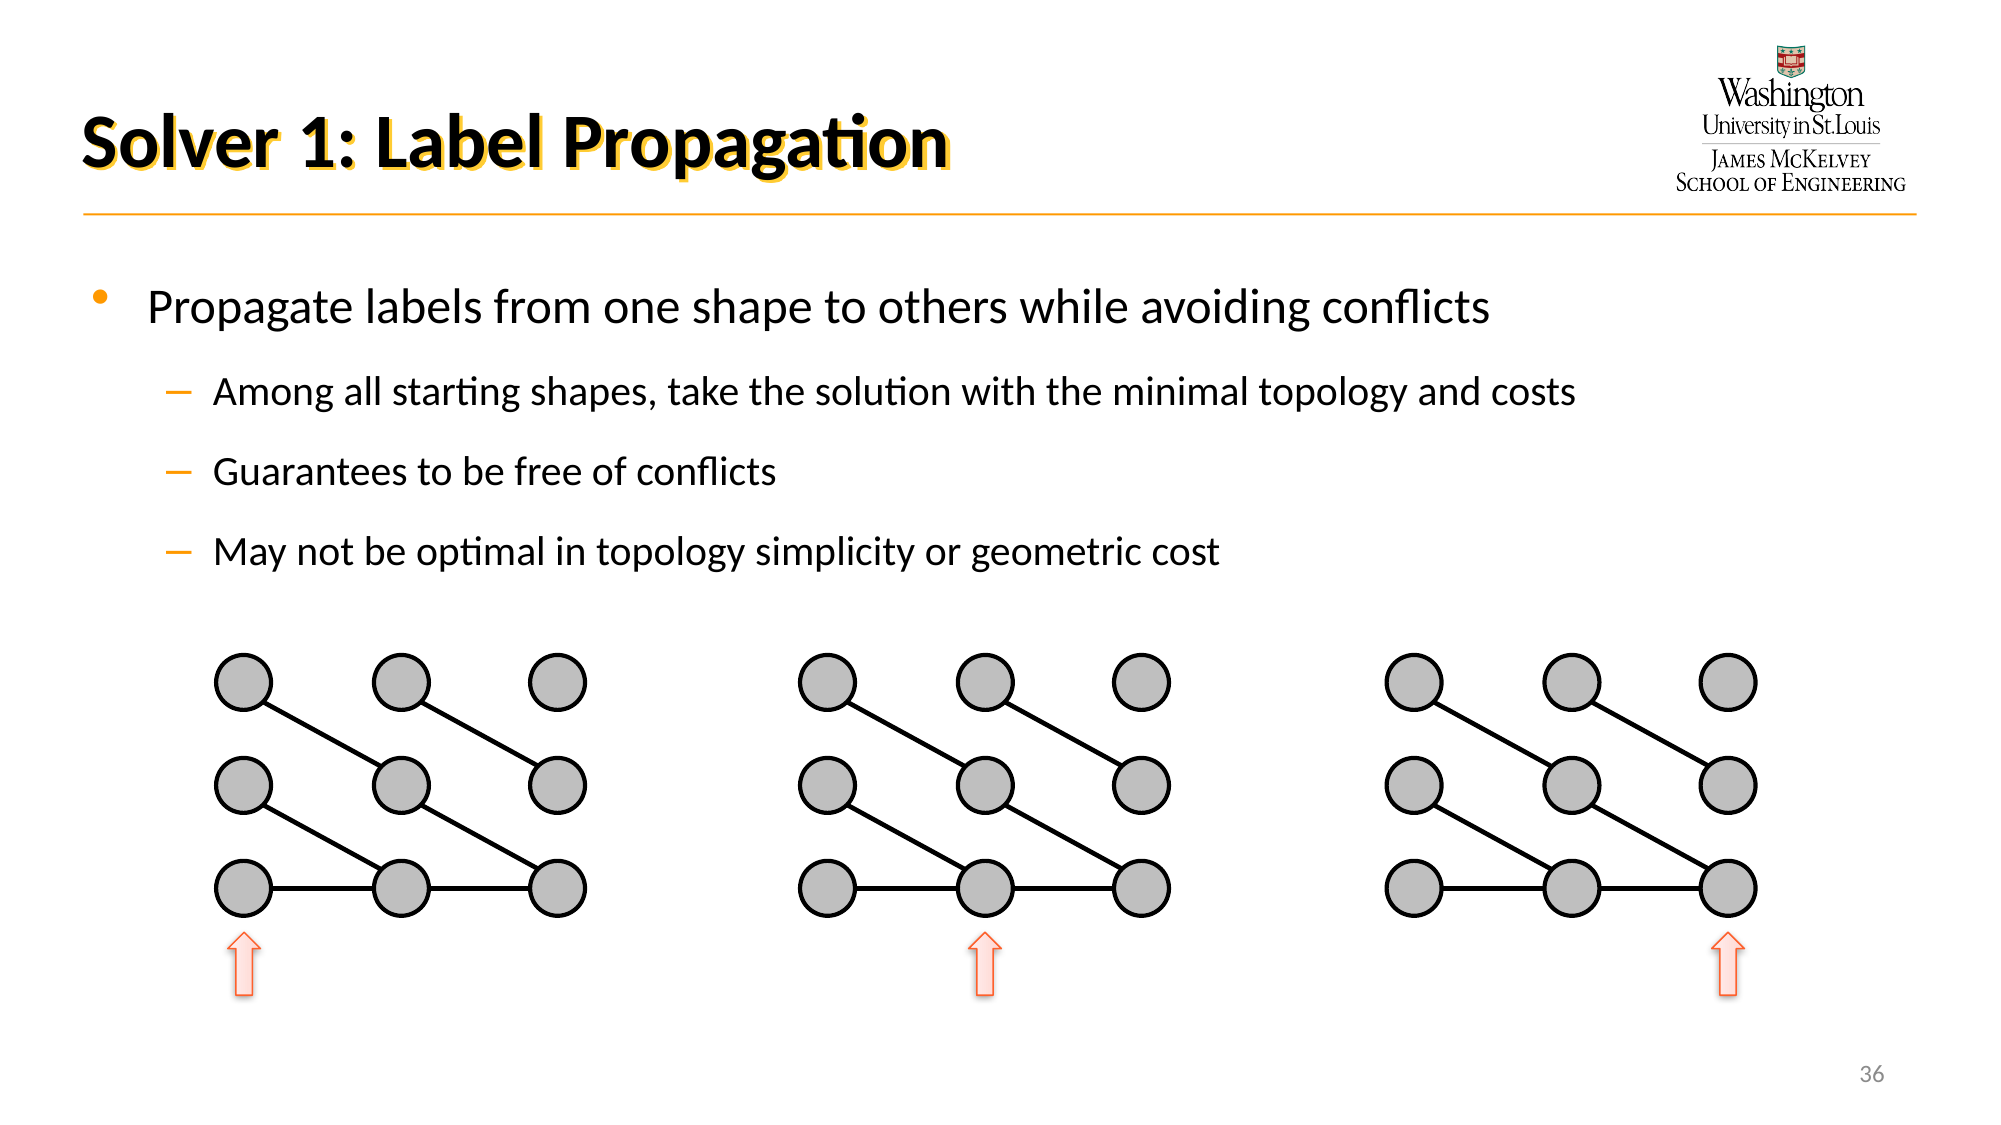

# Solver 1: Label Propagation
Propagate labels from one shape to others while avoiding conflicts
Among all starting shapes, take the solution with the minimal topology and costs
Guarantees to be free of conflicts
May not be optimal in topology simplicity or geometric cost

36